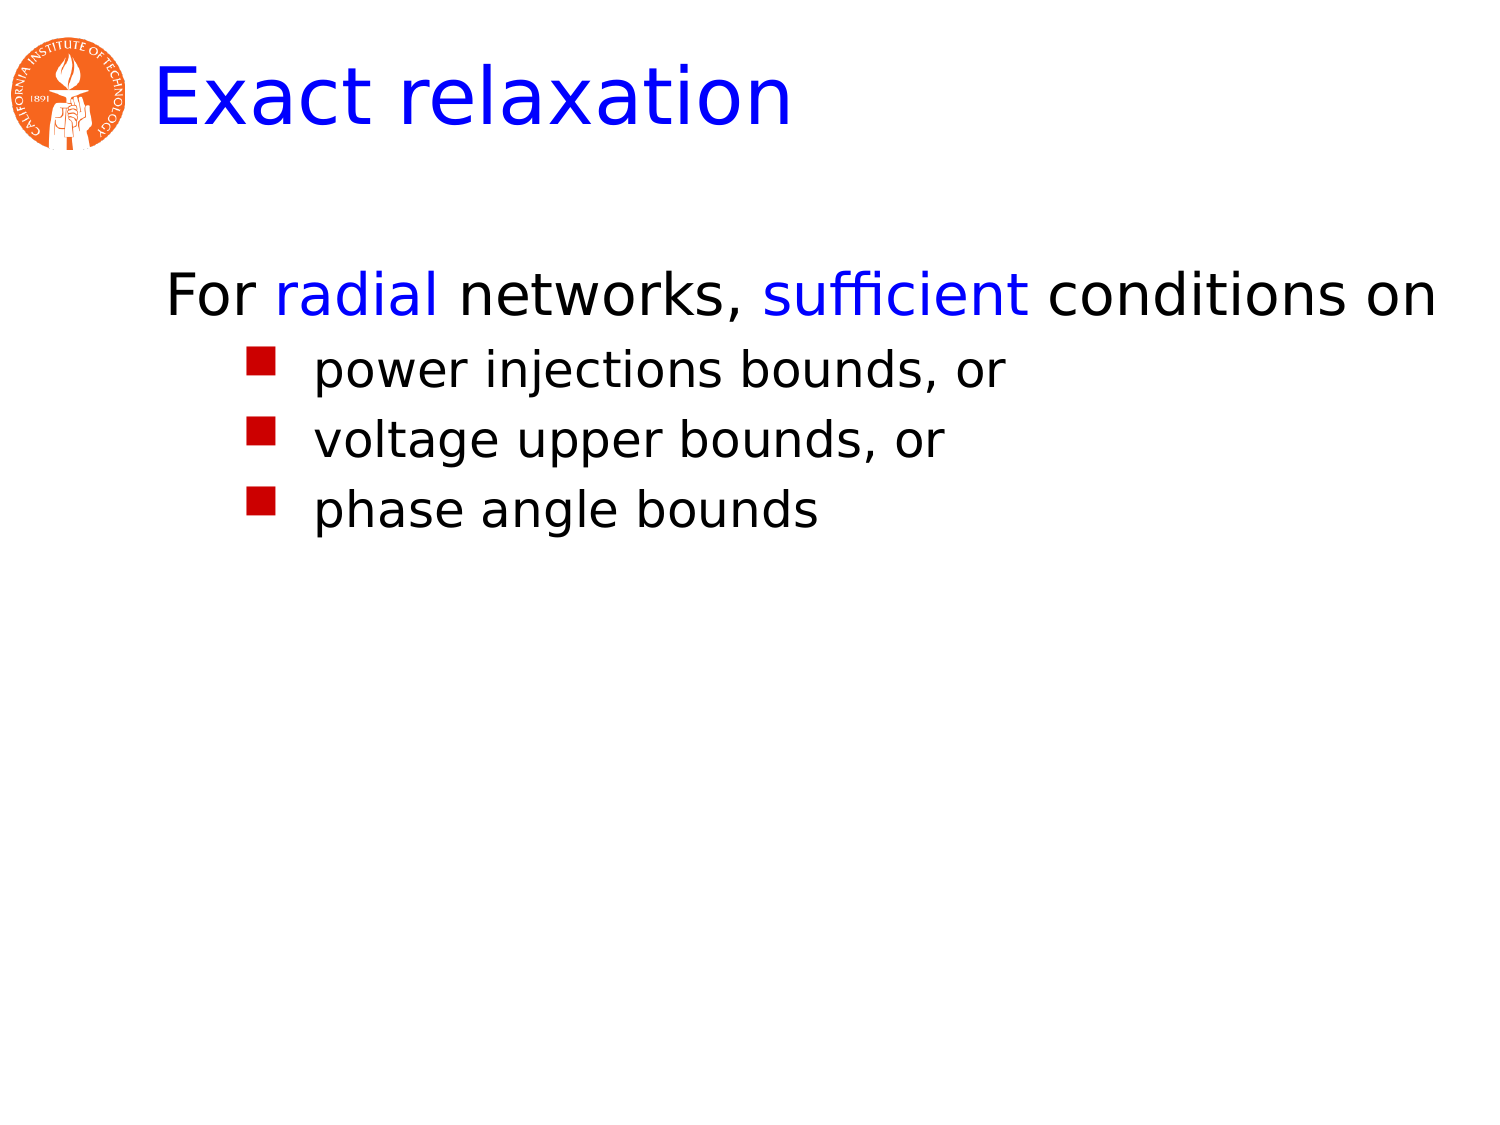

# Exact relaxation

For radial networks, sufficient conditions on
power injections bounds, or
voltage upper bounds, or
phase angle bounds